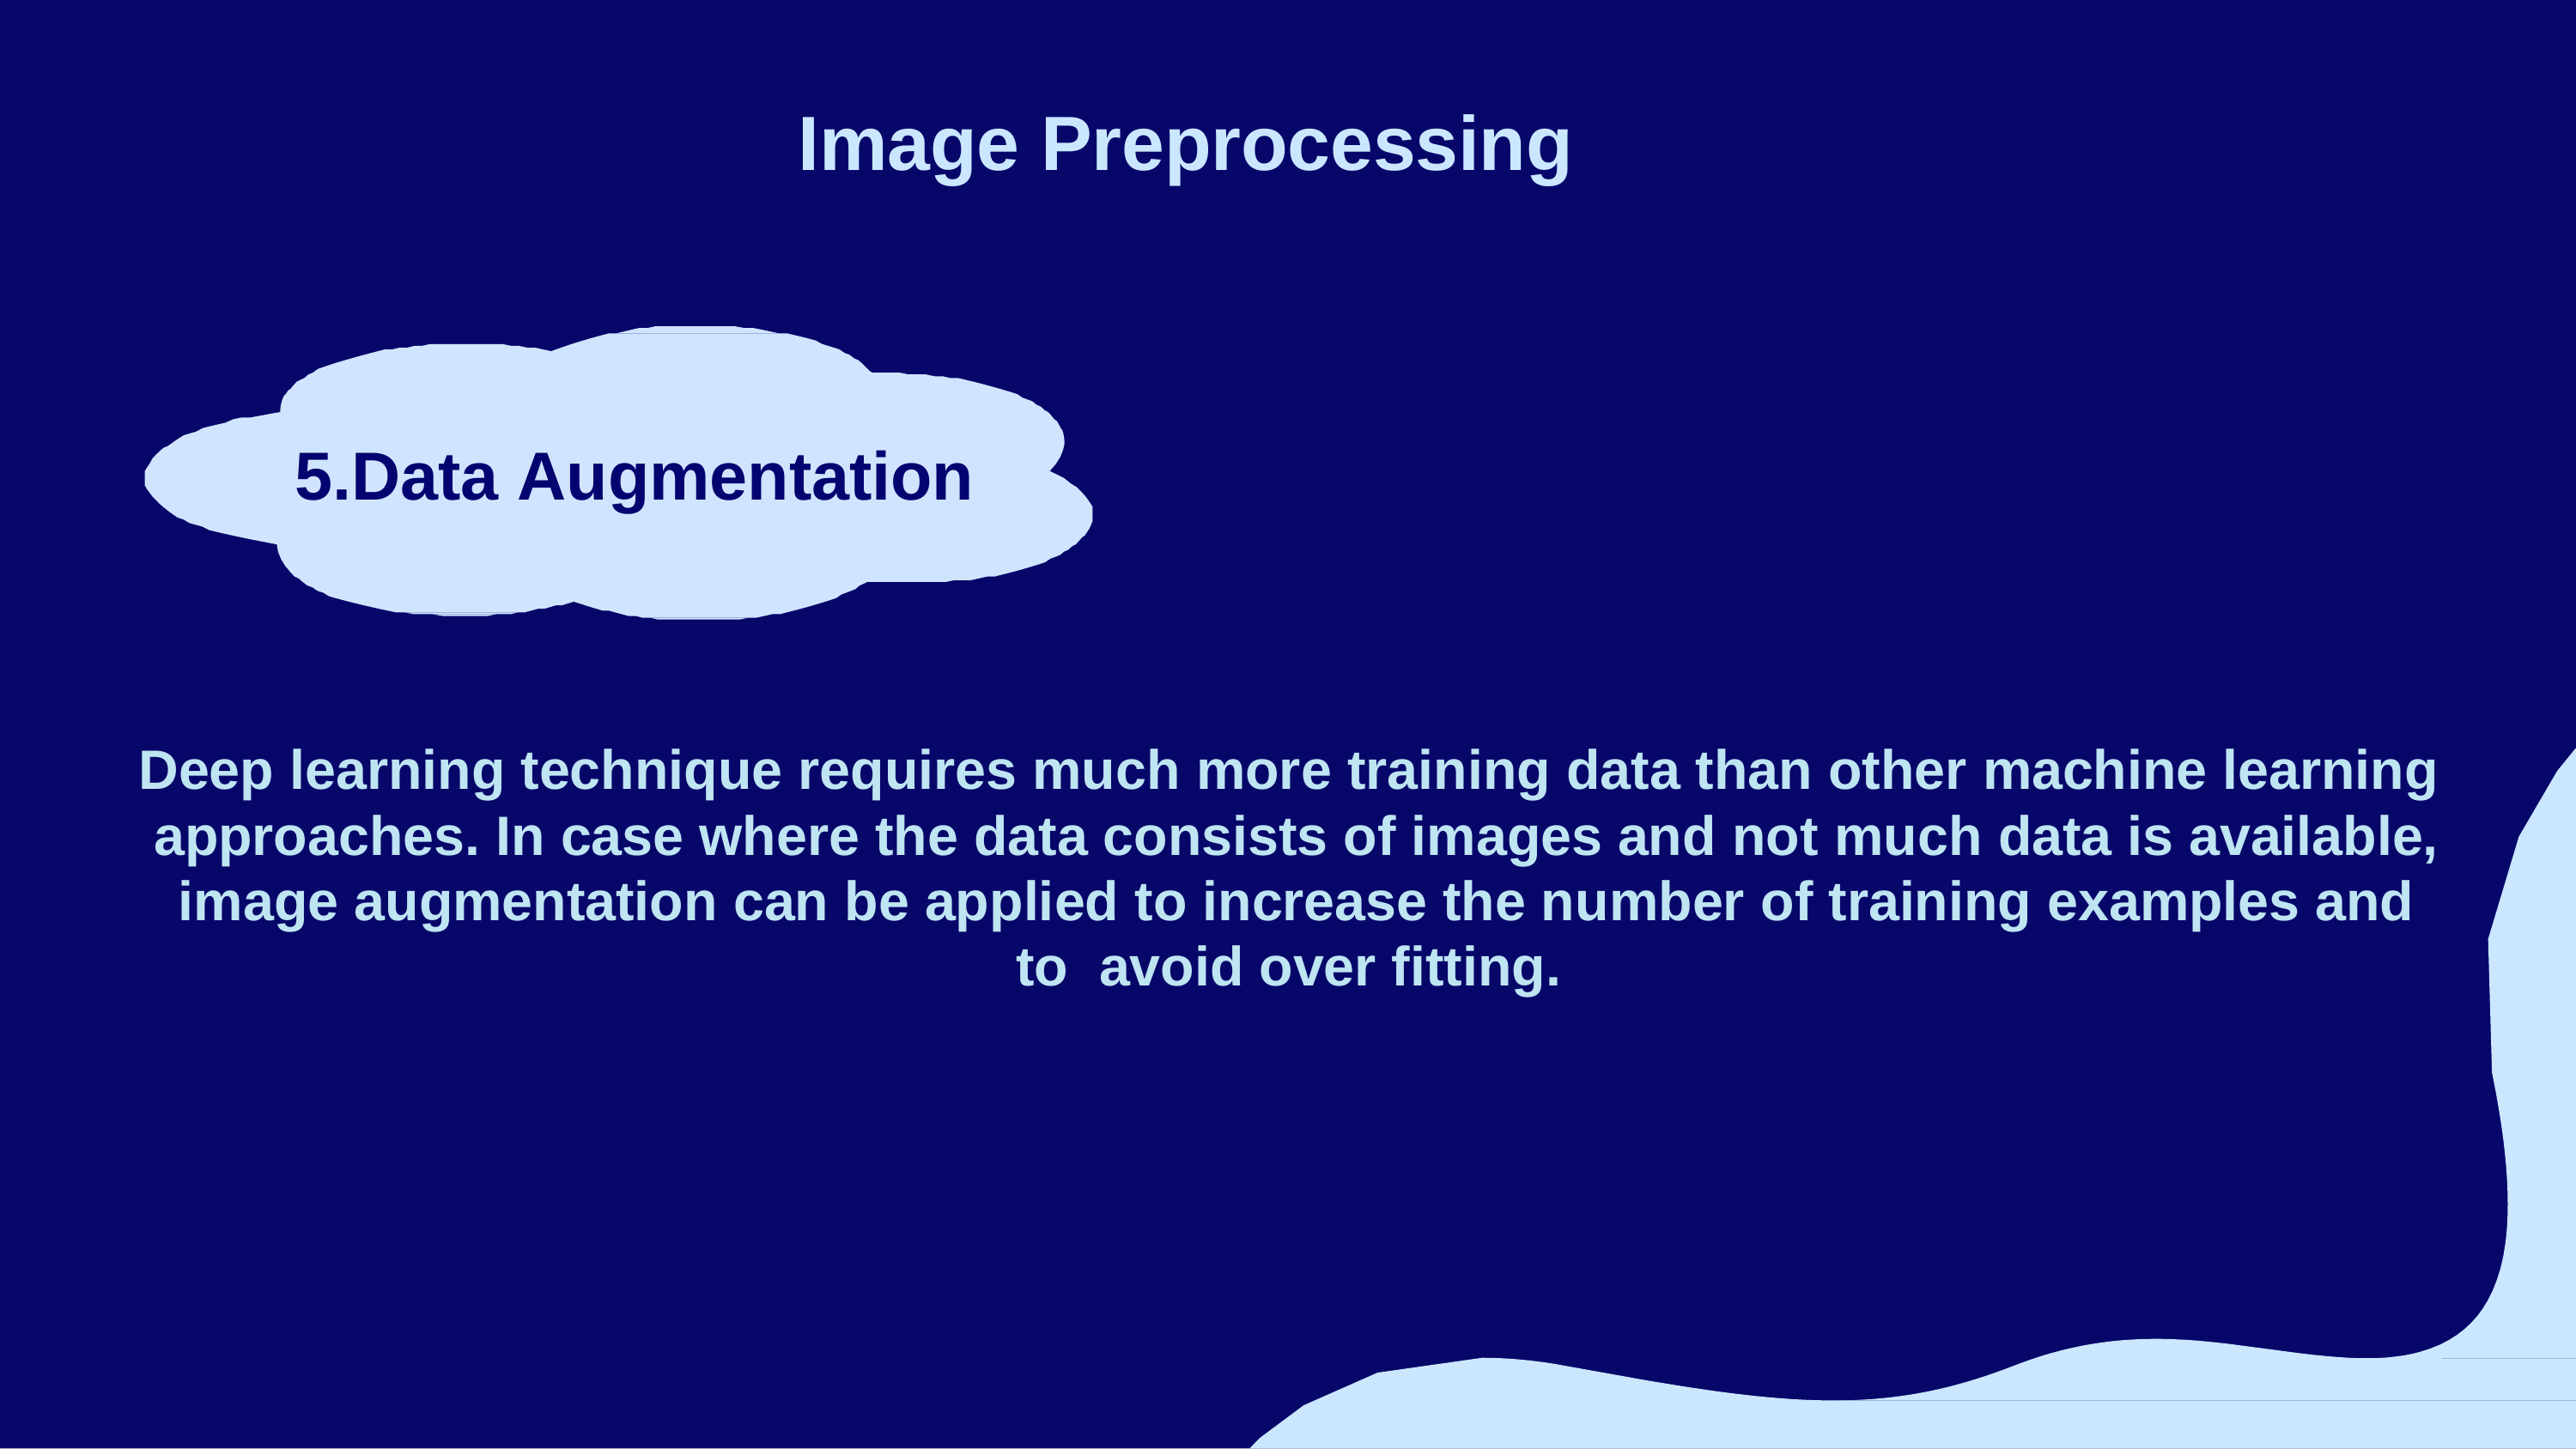

# Image Preprocessing

5.Data Augmentation
Deep learning technique requires much more training data than other machine learning  approaches. In case where the data consists of images and not much data is available,  image augmentation can be applied to increase the number of training examples and to  avoid over fitting.